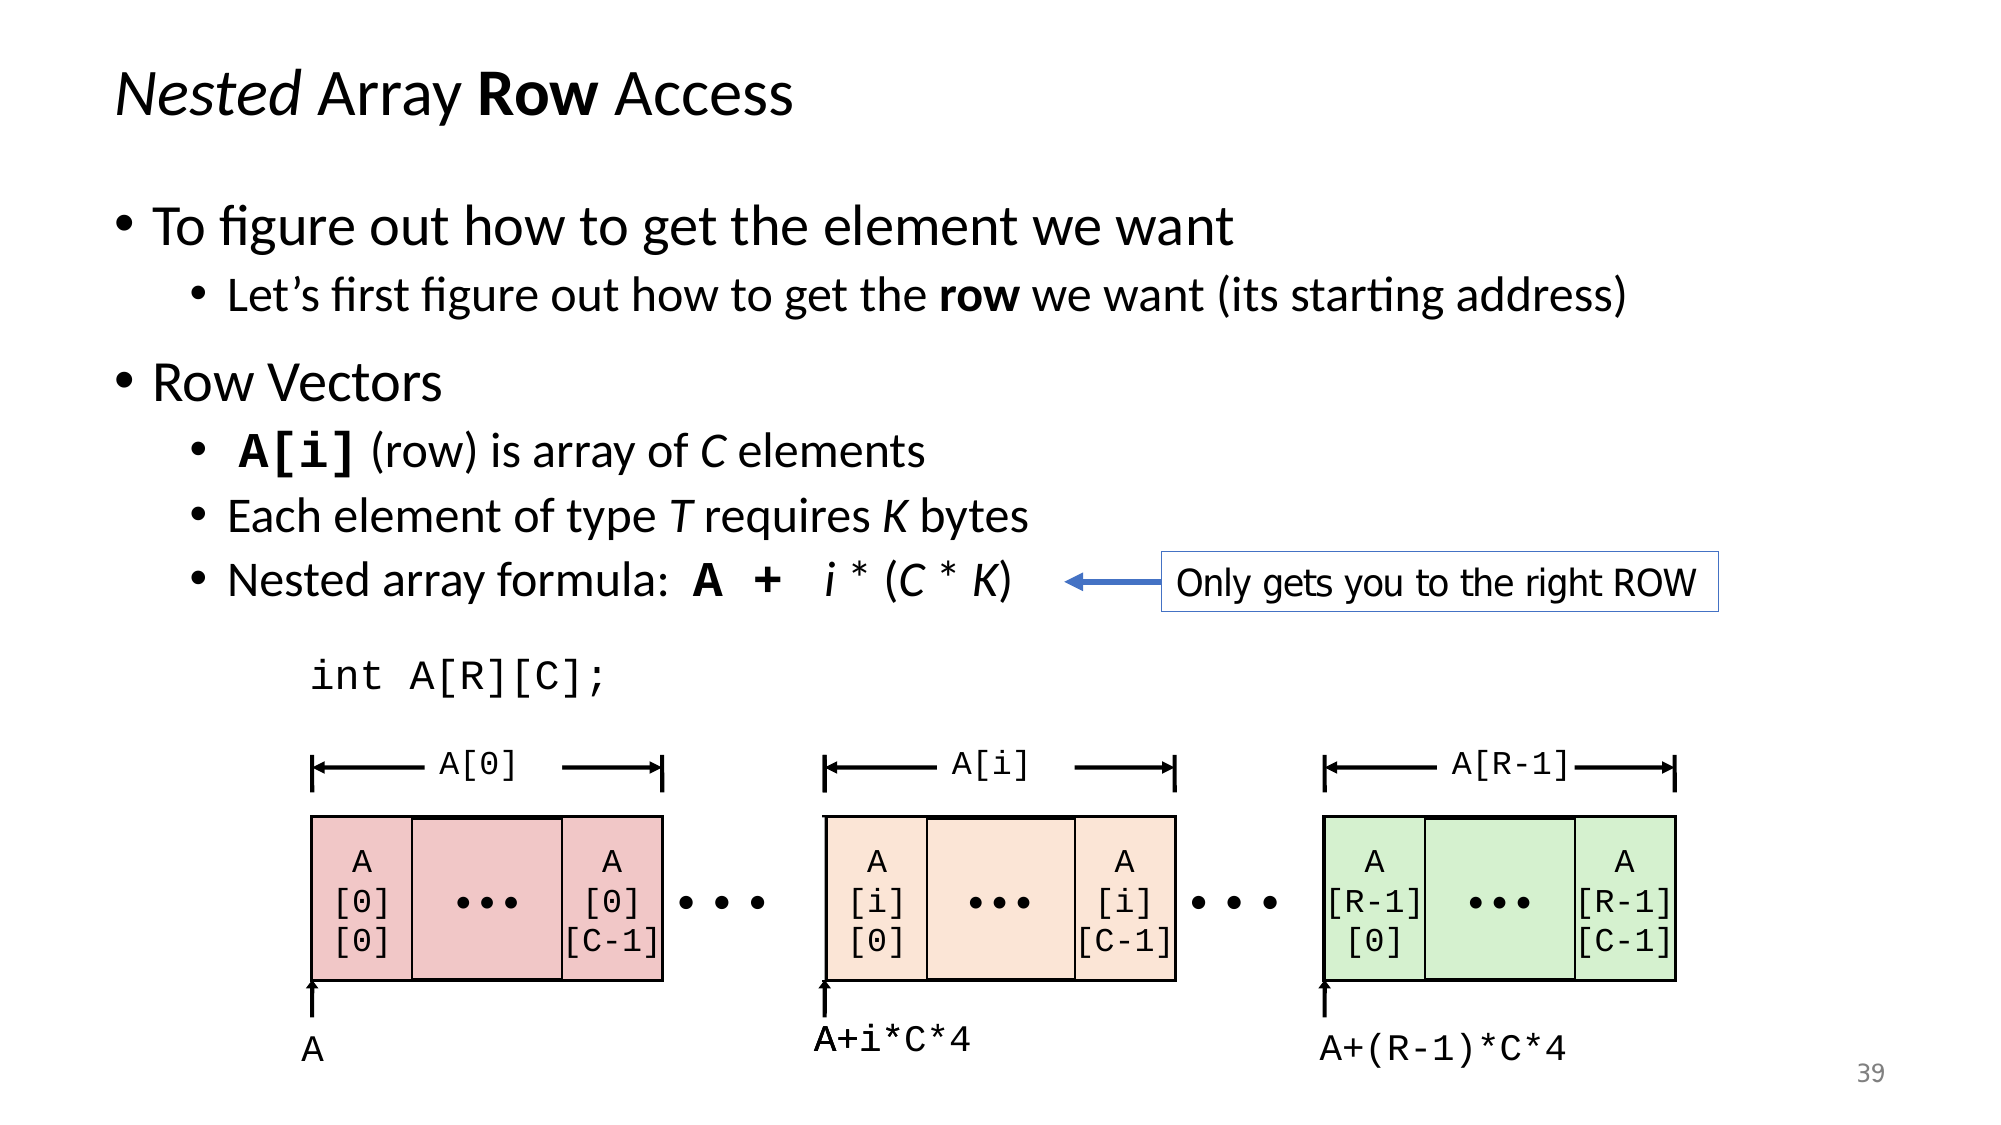

# Nested Array Row Access
To figure out how to get the element we want
Let’s first figure out how to get the row we want (its starting address)
Row Vectors
 A[i] (row) is array of C elements
Each element of type T requires K bytes
Nested array formula:  A +  i * (C * K)
Only gets you to the right ROW
int A[R][C];
A[0]

• • •
A
[0]
[0]
A
[0]
[C-1]
A[i]

• • •
A
[i]
[0]
A
[i]
[C-1]
A[R-1]

• • •
A
[R-1]
[0]
A
[R-1]
[C-1]
•  •  •
•  •  •

A+i*C*4
A+i*C*4
A+i*C*4
A+(R-1)*C*4
A
39